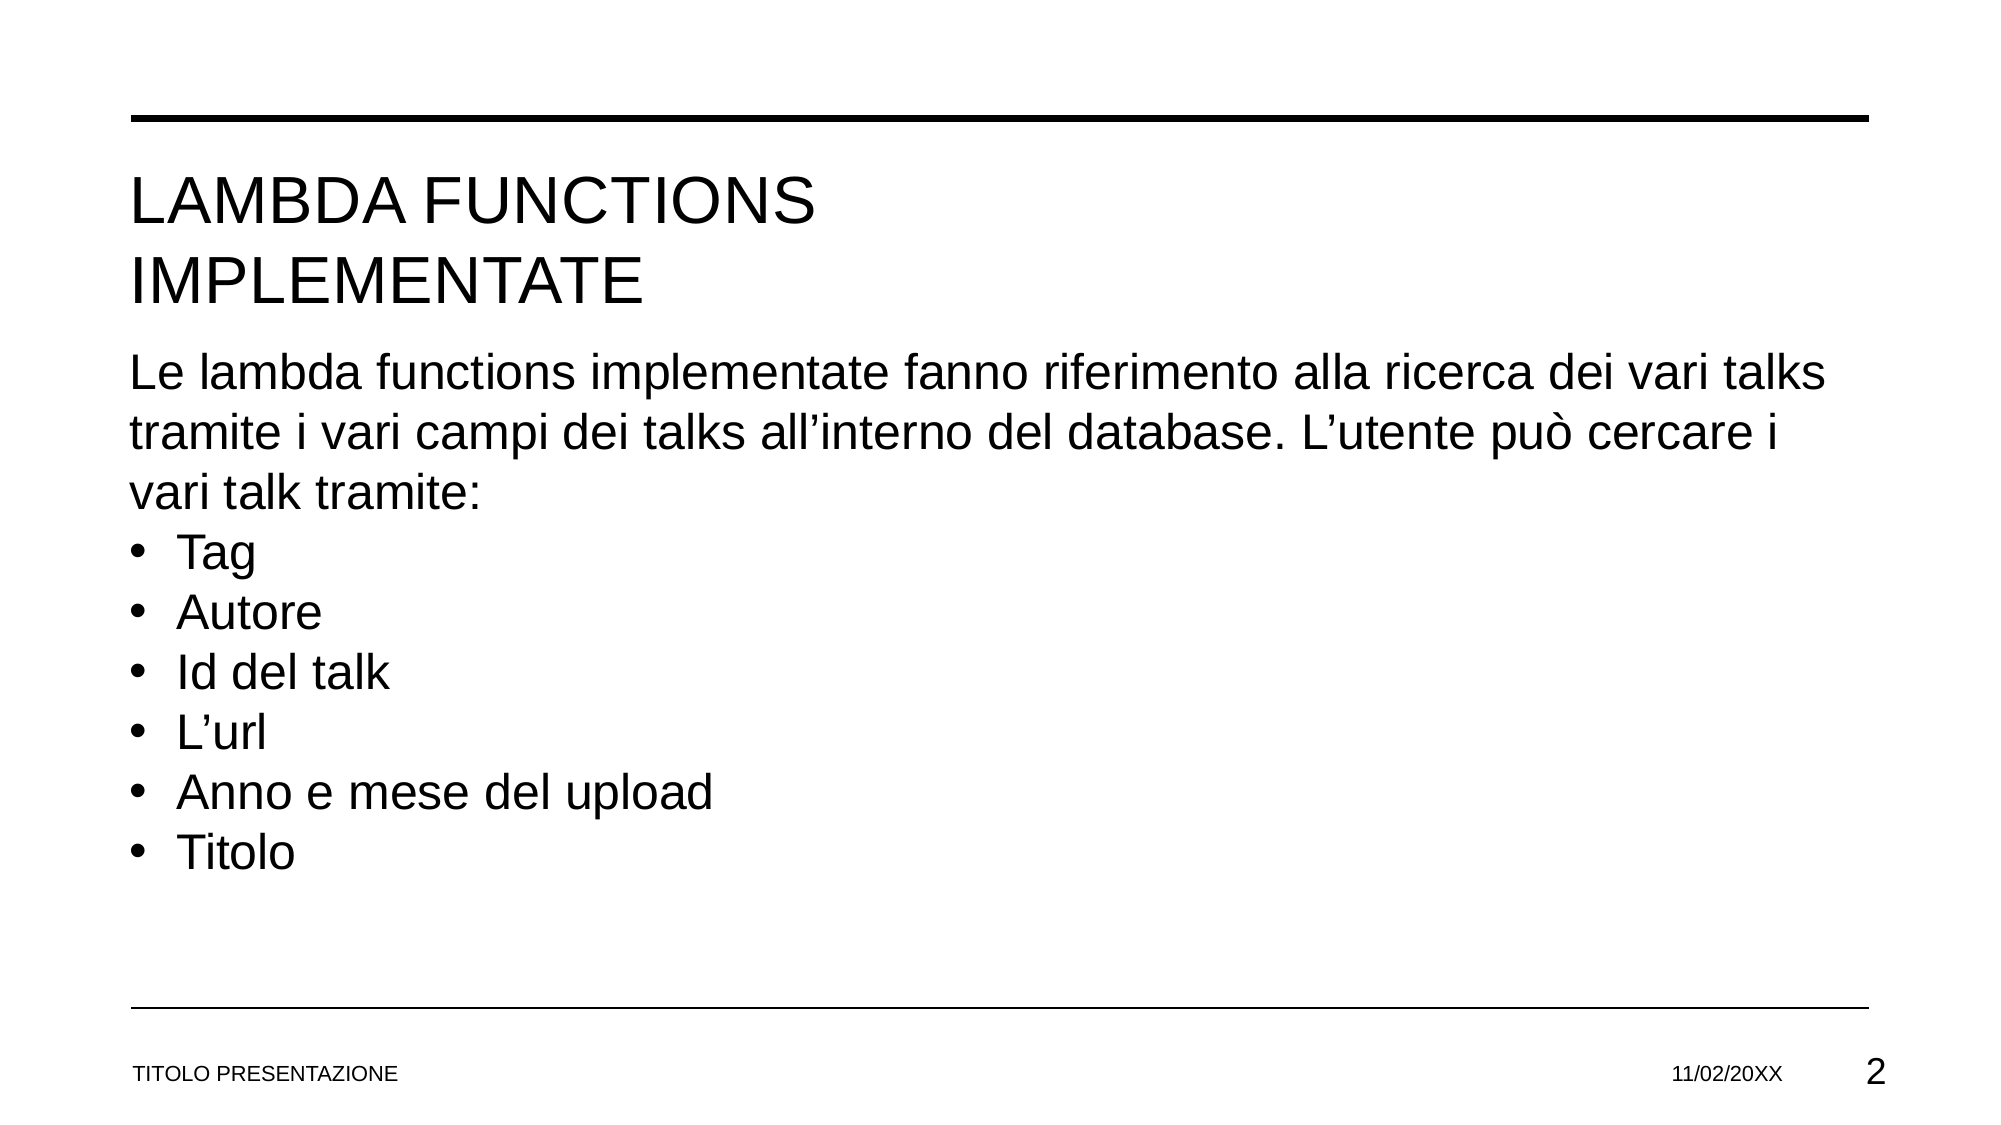

# Lambda functions implementate
Le lambda functions implementate fanno riferimento alla ricerca dei vari talks tramite i vari campi dei talks all’interno del database. L’utente può cercare i vari talk tramite:
Tag
Autore
Id del talk
L’url
Anno e mese del upload
Titolo
TITOLO PRESENTAZIONE
11/02/20XX
2